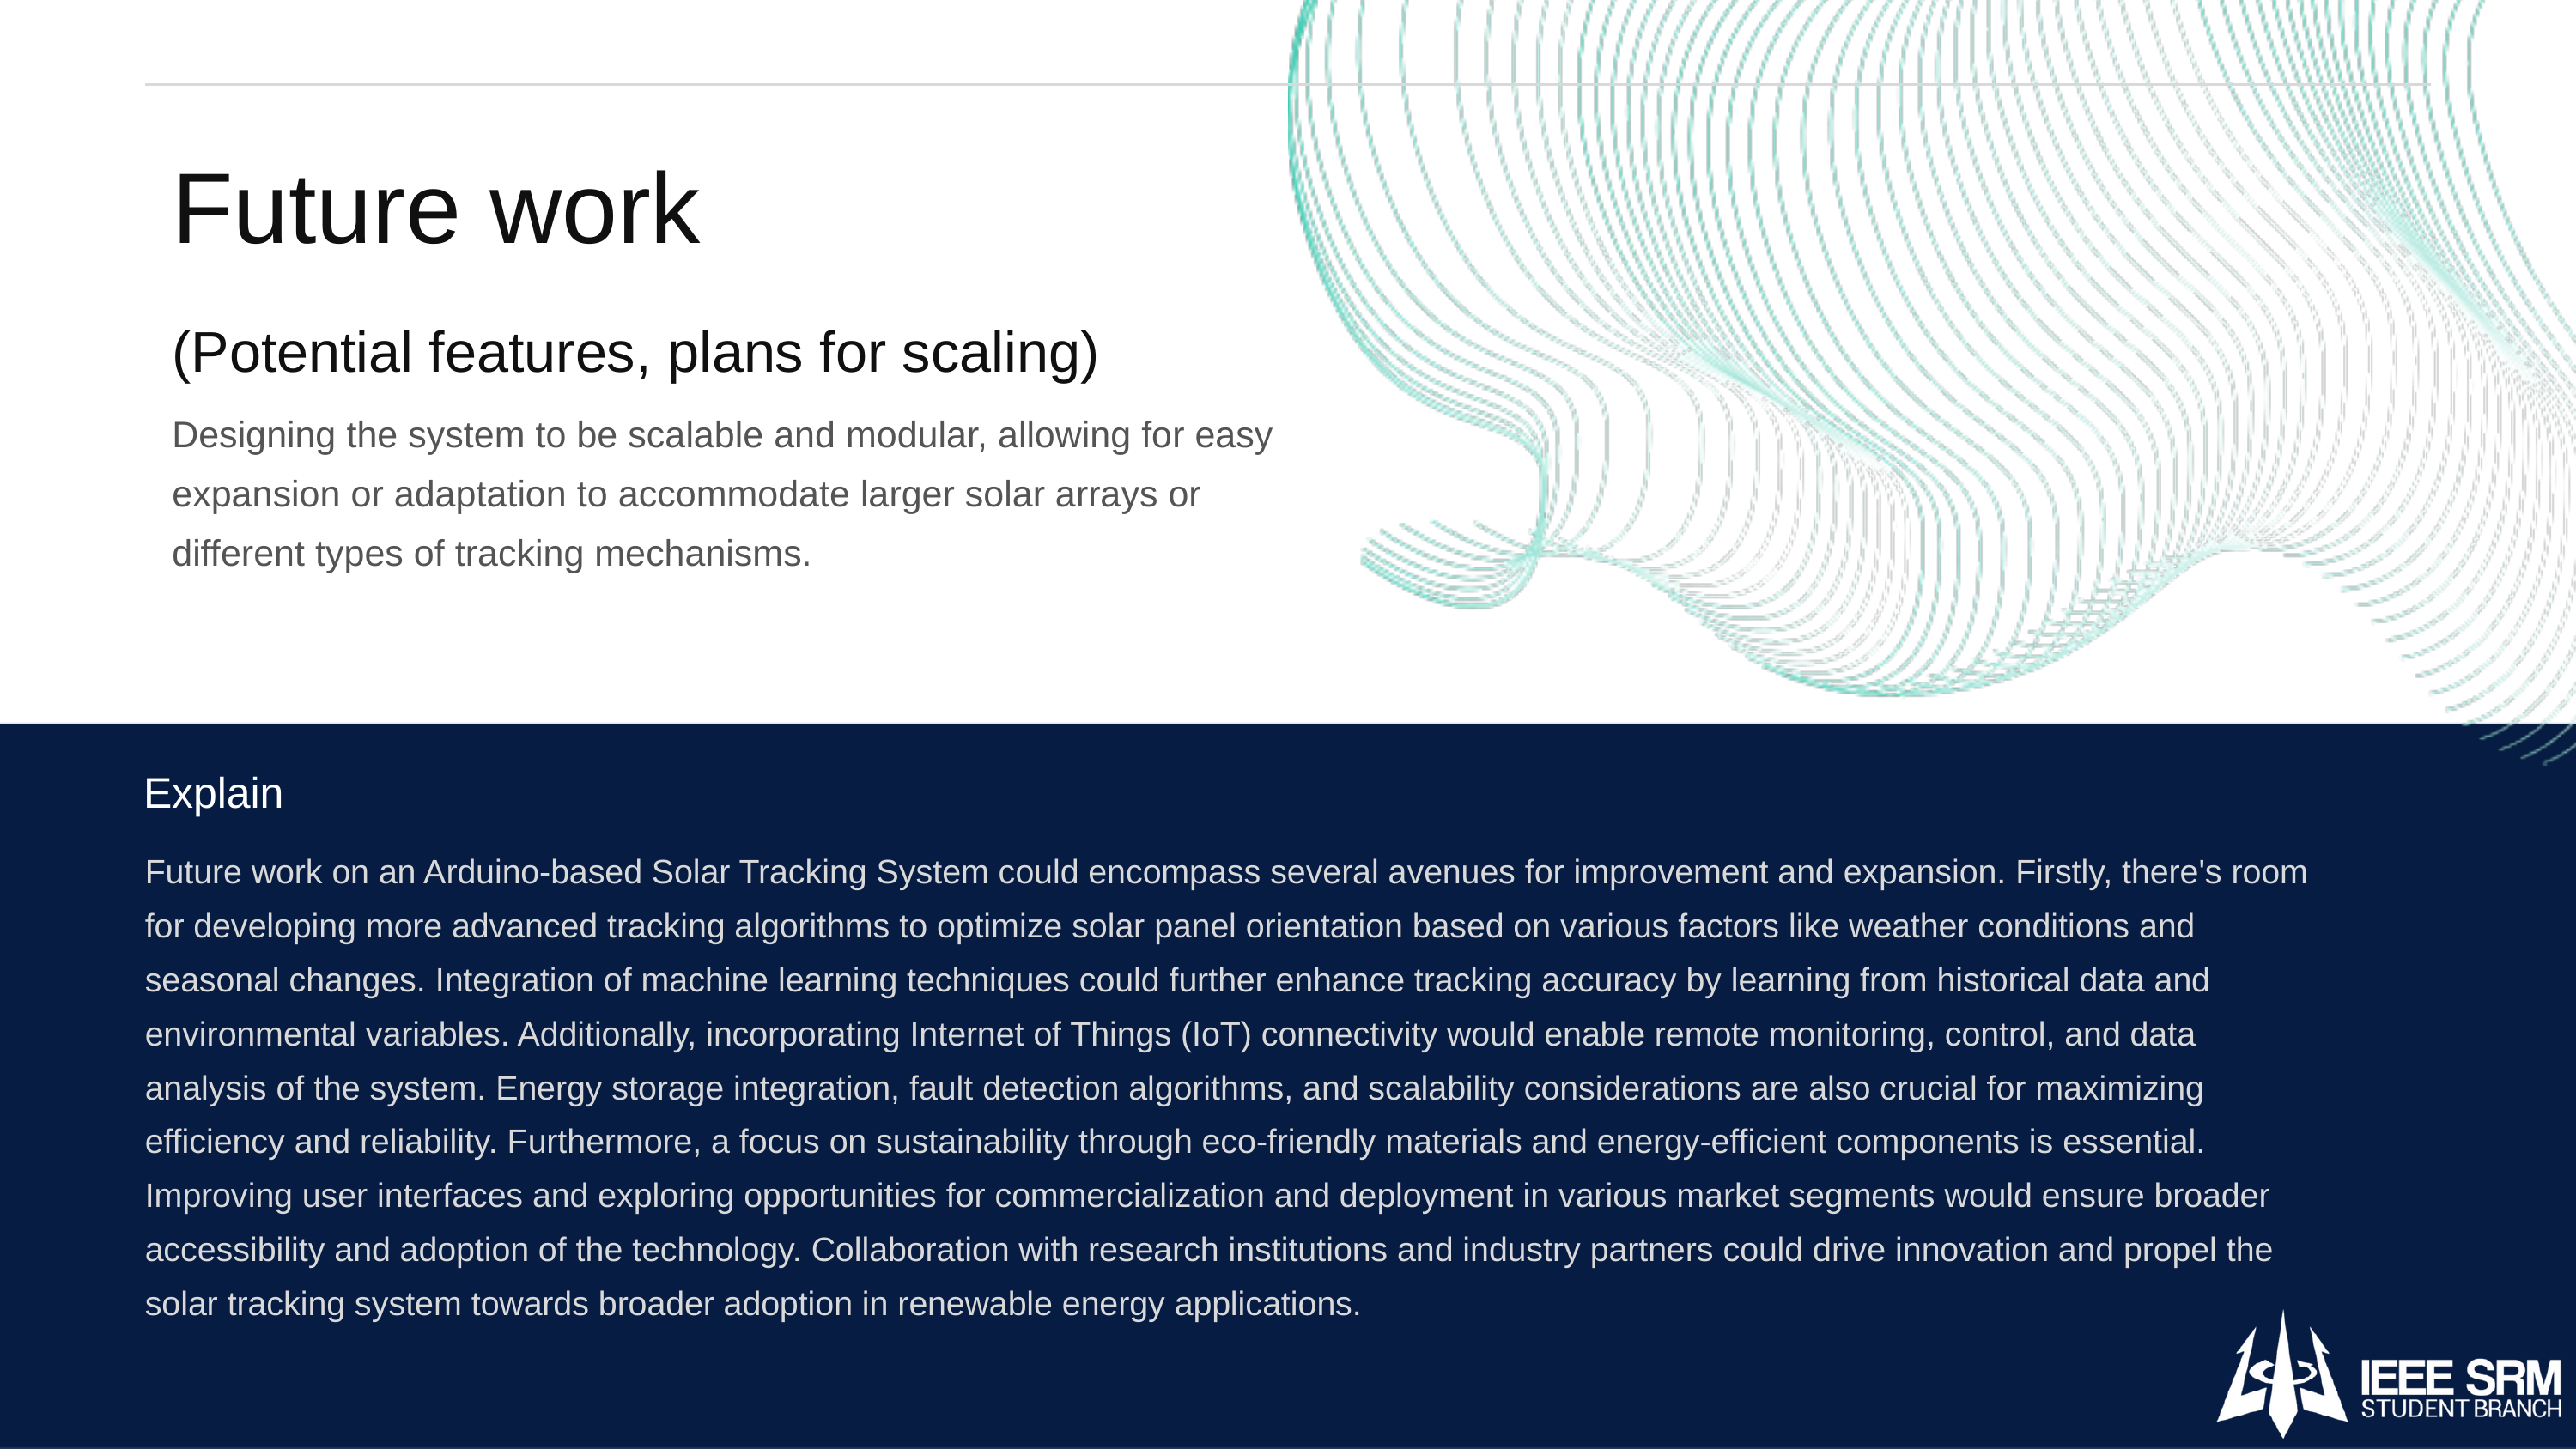

Future work
(Potential features, plans for scaling)
Designing the system to be scalable and modular, allowing for easy expansion or adaptation to accommodate larger solar arrays or different types of tracking mechanisms.

Explain
Future work on an Arduino-based Solar Tracking System could encompass several avenues for improvement and expansion. Firstly, there's room for developing more advanced tracking algorithms to optimize solar panel orientation based on various factors like weather conditions and seasonal changes. Integration of machine learning techniques could further enhance tracking accuracy by learning from historical data and environmental variables. Additionally, incorporating Internet of Things (IoT) connectivity would enable remote monitoring, control, and data analysis of the system. Energy storage integration, fault detection algorithms, and scalability considerations are also crucial for maximizing efficiency and reliability. Furthermore, a focus on sustainability through eco-friendly materials and energy-efficient components is essential. Improving user interfaces and exploring opportunities for commercialization and deployment in various market segments would ensure broader accessibility and adoption of the technology. Collaboration with research institutions and industry partners could drive innovation and propel the solar tracking system towards broader adoption in renewable energy applications.